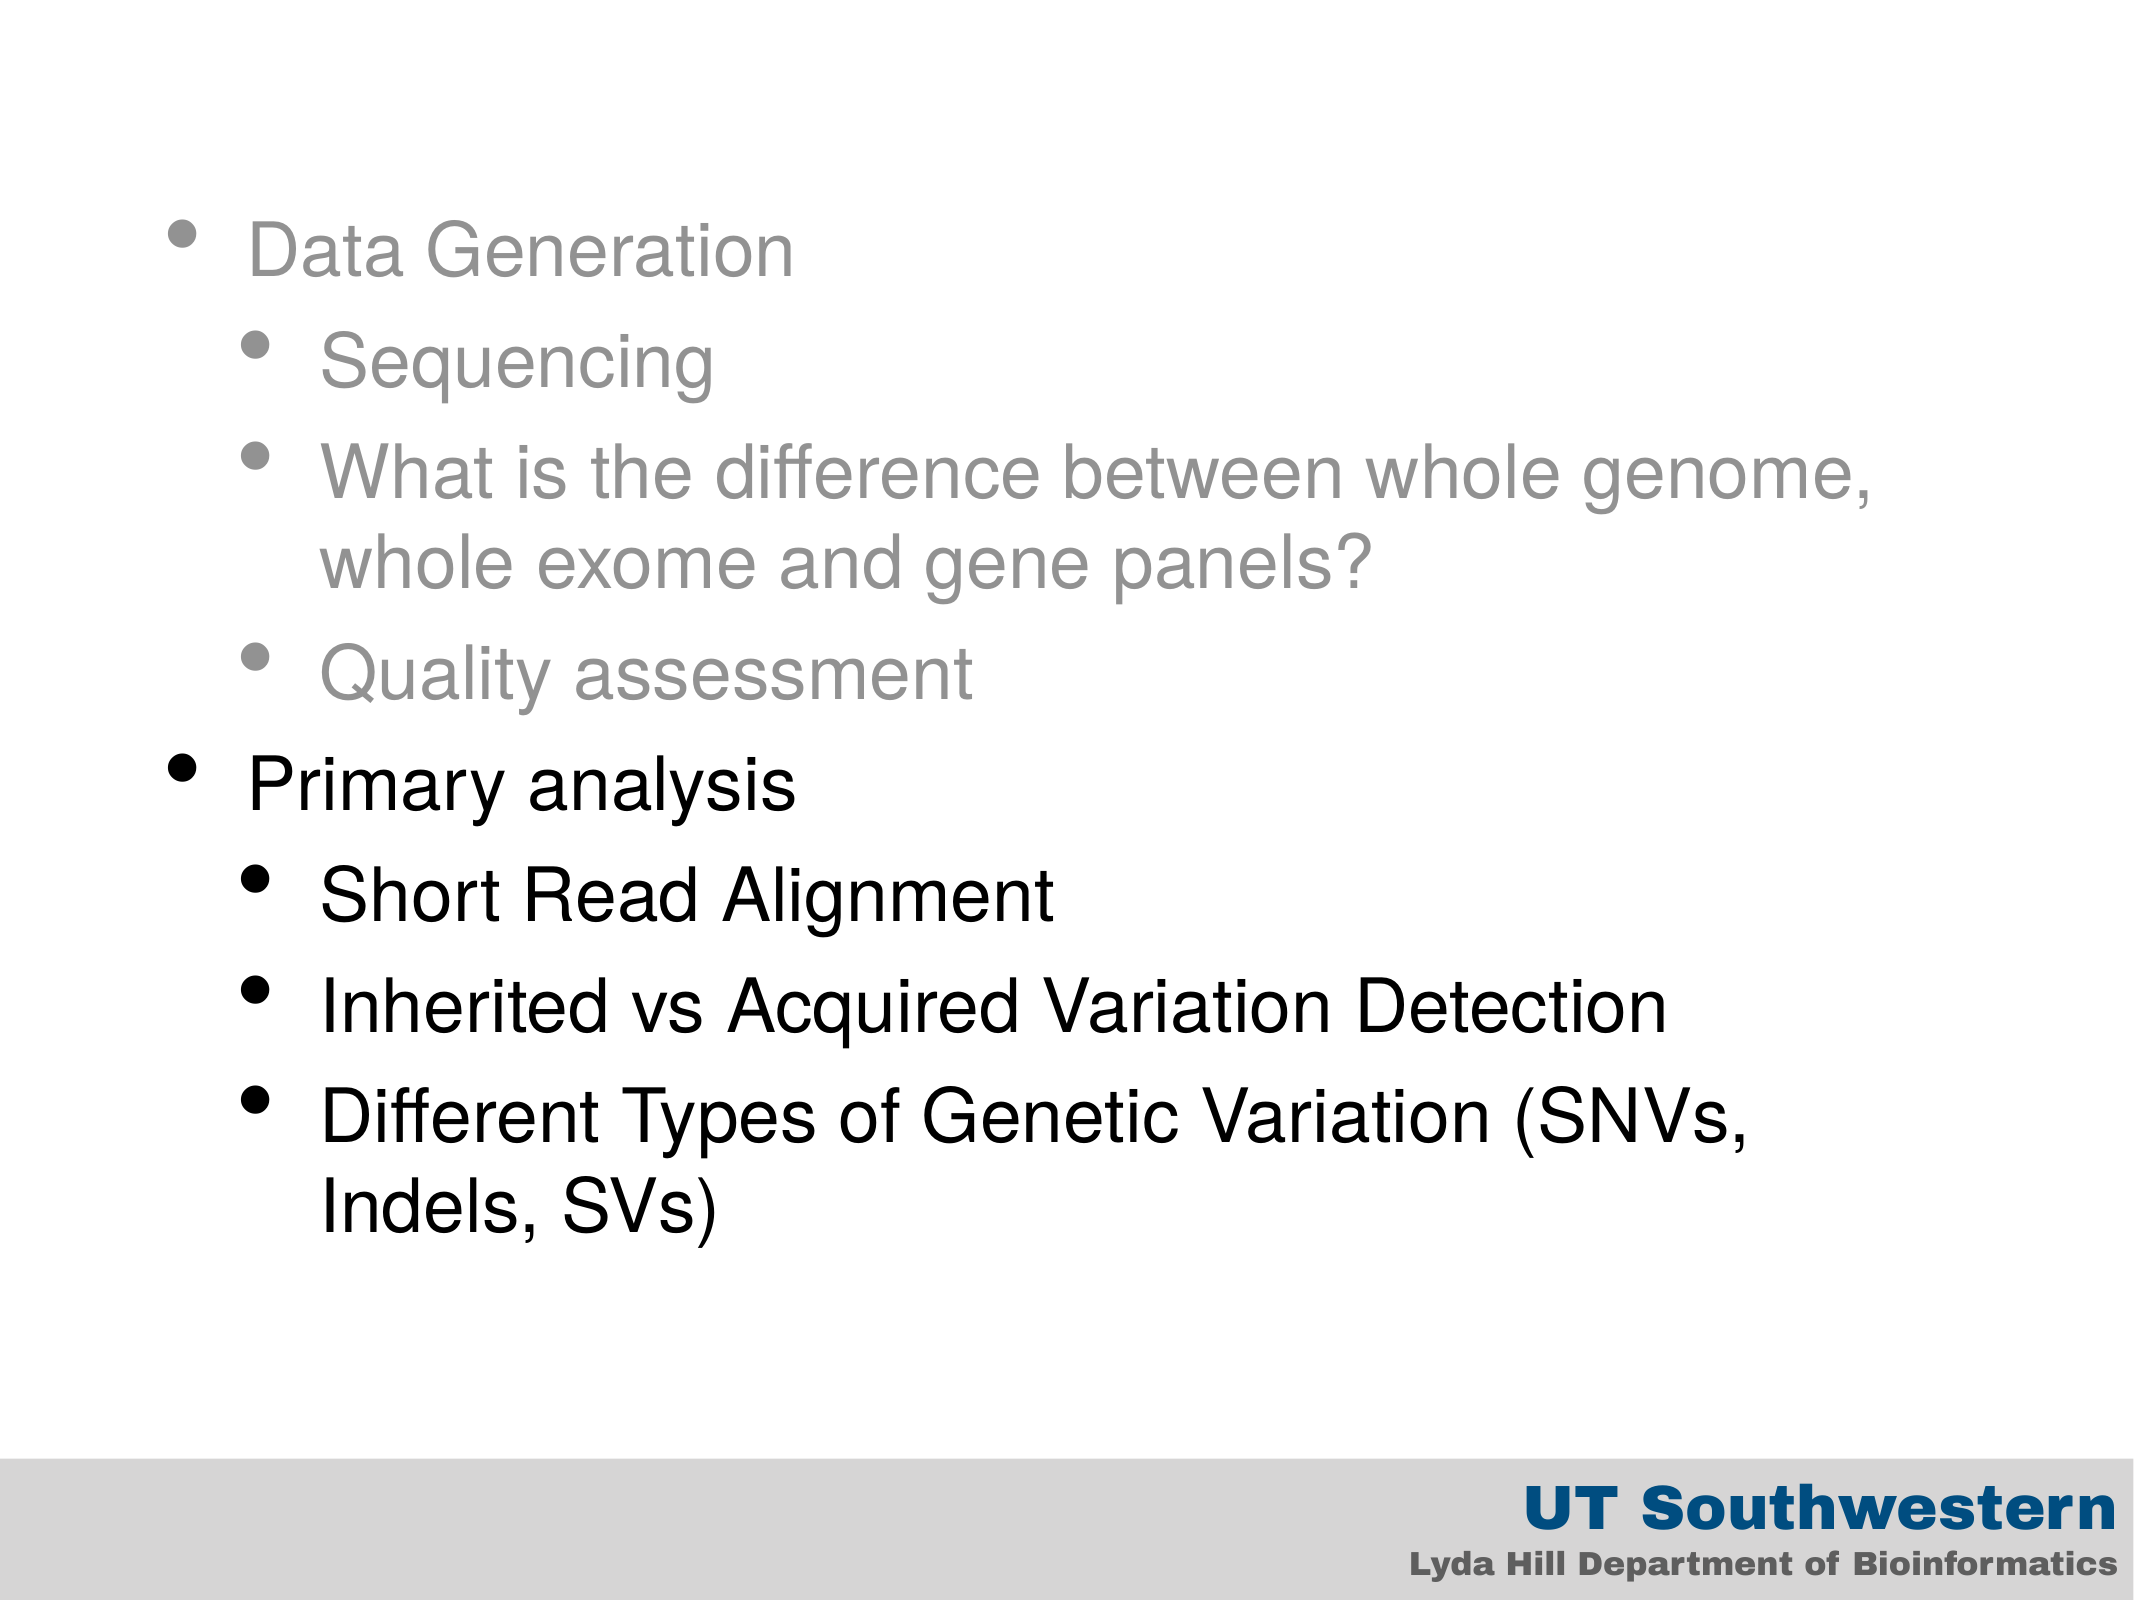

Data Generation
Sequencing
What is the difference between whole genome, whole exome and gene panels?
Quality assessment
Primary analysis
Short Read Alignment
Inherited vs Acquired Variation Detection
Different Types of Genetic Variation (SNVs, Indels, SVs)